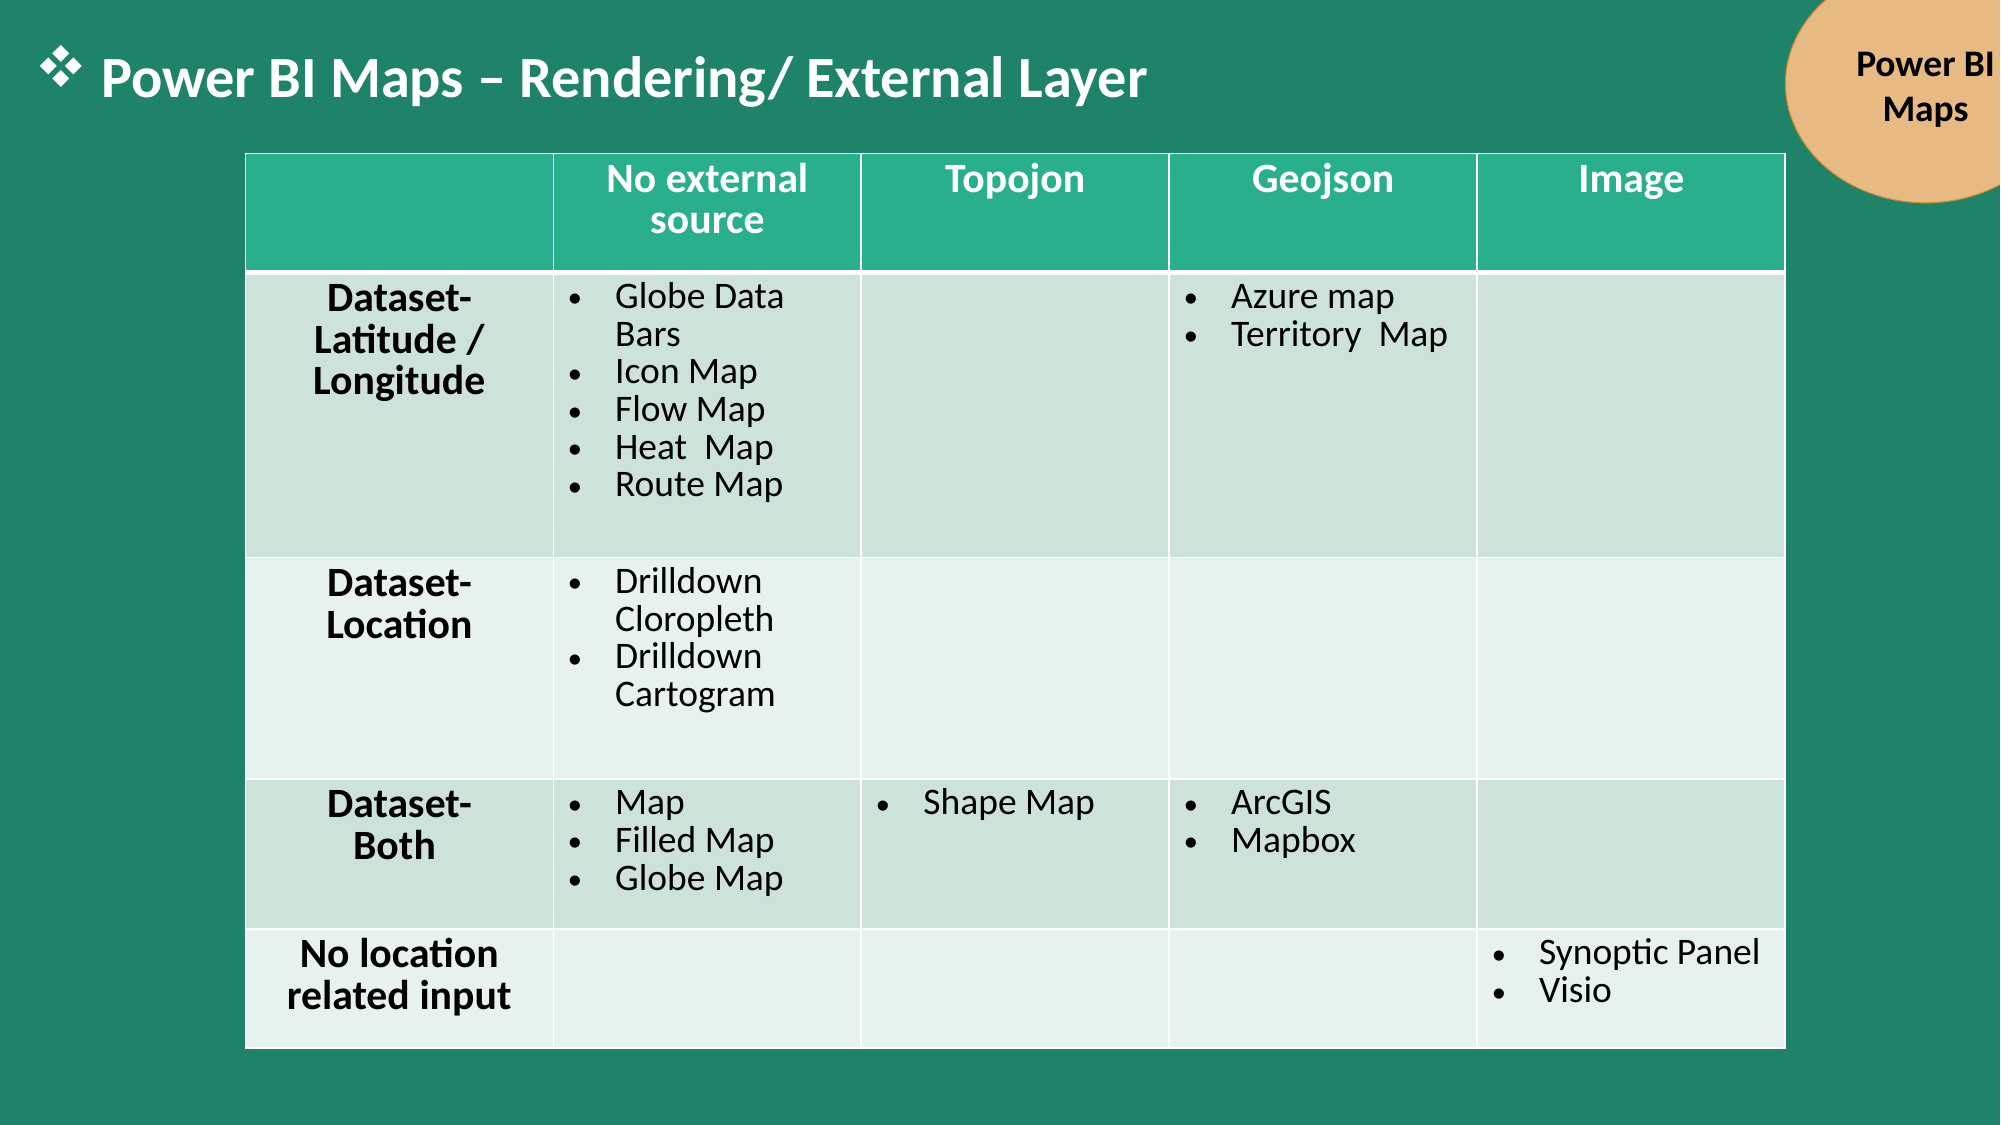

Power BI Maps
 Power BI Maps – Rendering/ External Layer
|  | No external source | Topojon | Geojson | Image |
| --- | --- | --- | --- | --- |
| Dataset- Latitude / Longitude | Globe Data Bars Icon Map Flow Map Heat Map Route Map |  | Azure map Territory Map |  |
| Dataset- Location | Drilldown Cloropleth Drilldown Cartogram |  |  |  |
| Dataset- Both | Map Filled Map Globe Map | Shape Map | ArcGIS Mapbox |  |
| No location related input |  |  |  | Synoptic Panel Visio |